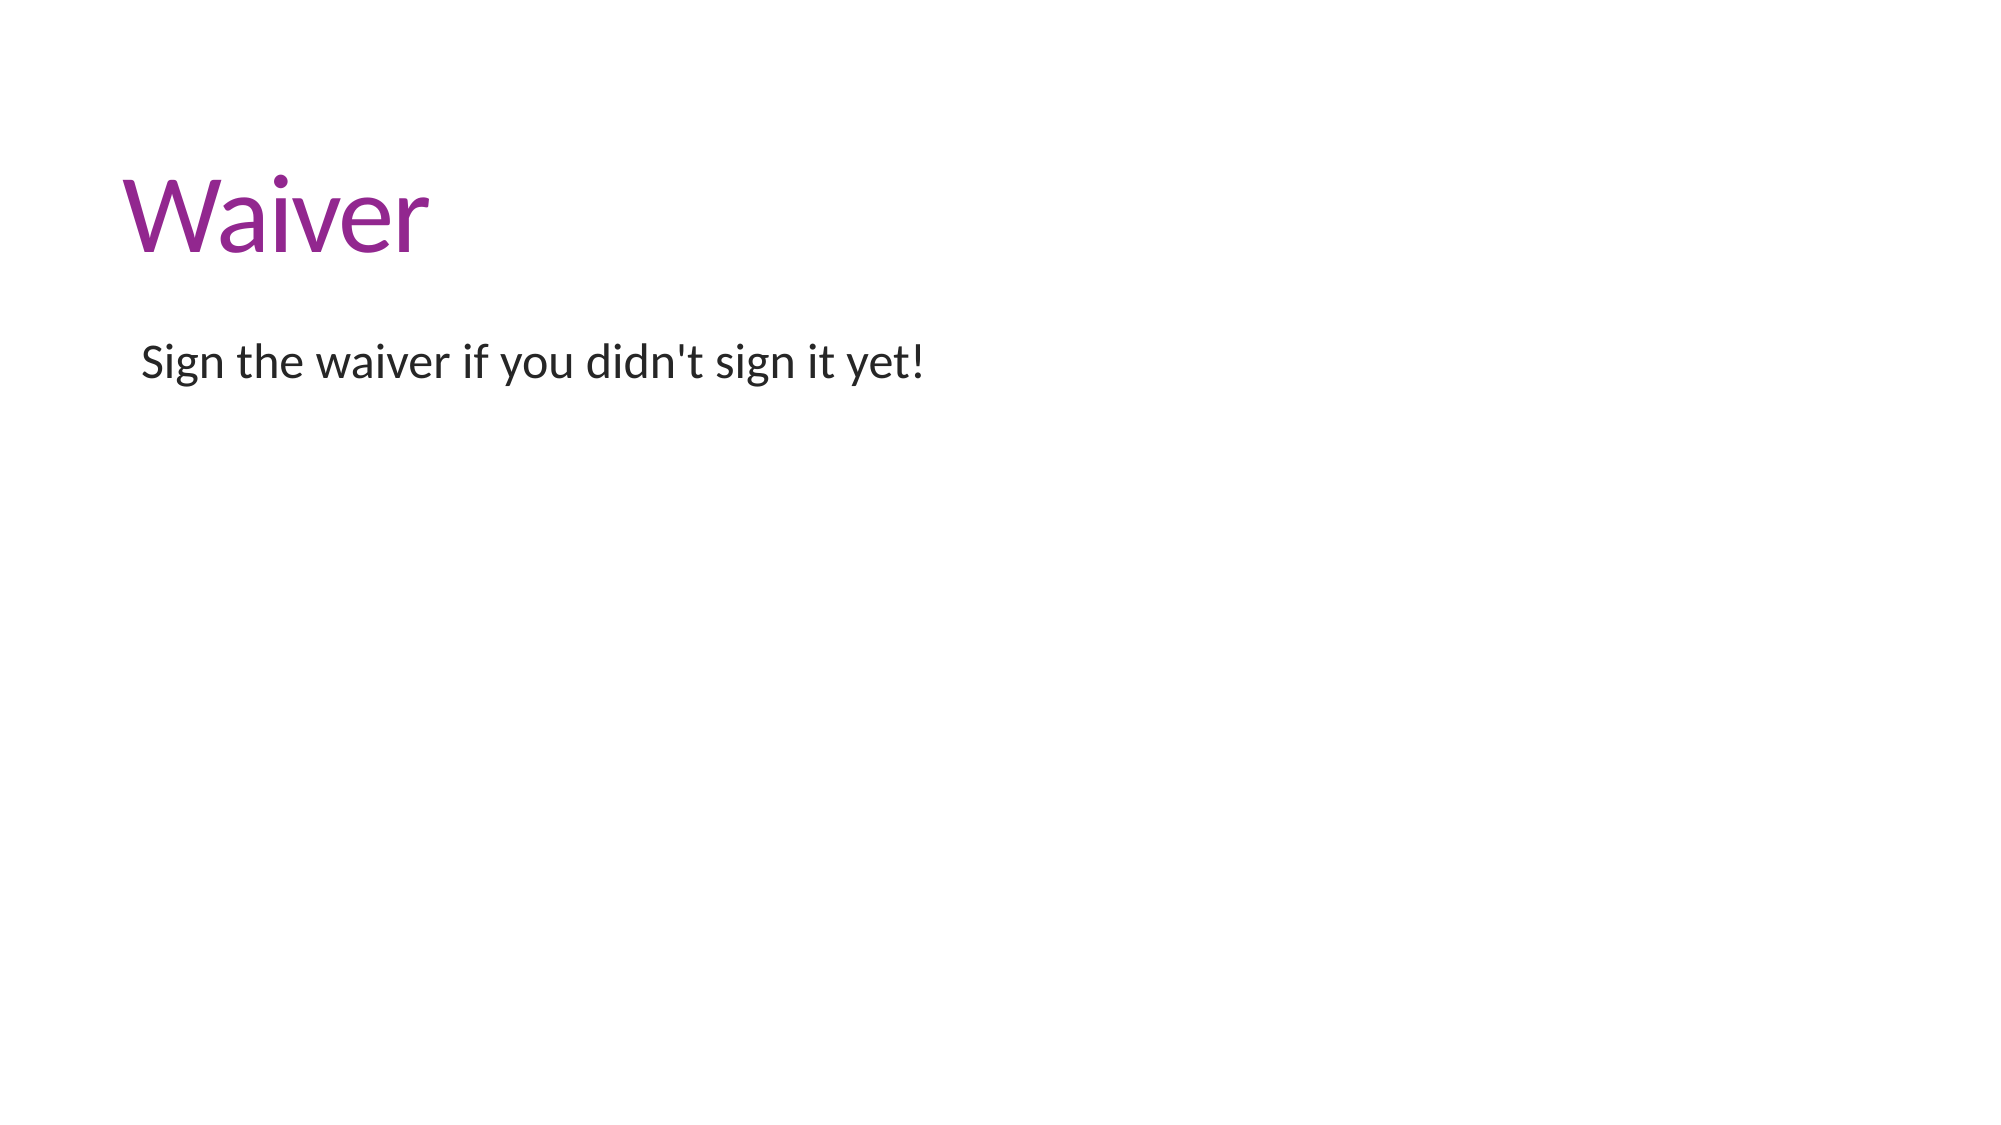

# Waiver
Sign the waiver if you didn't sign it yet!